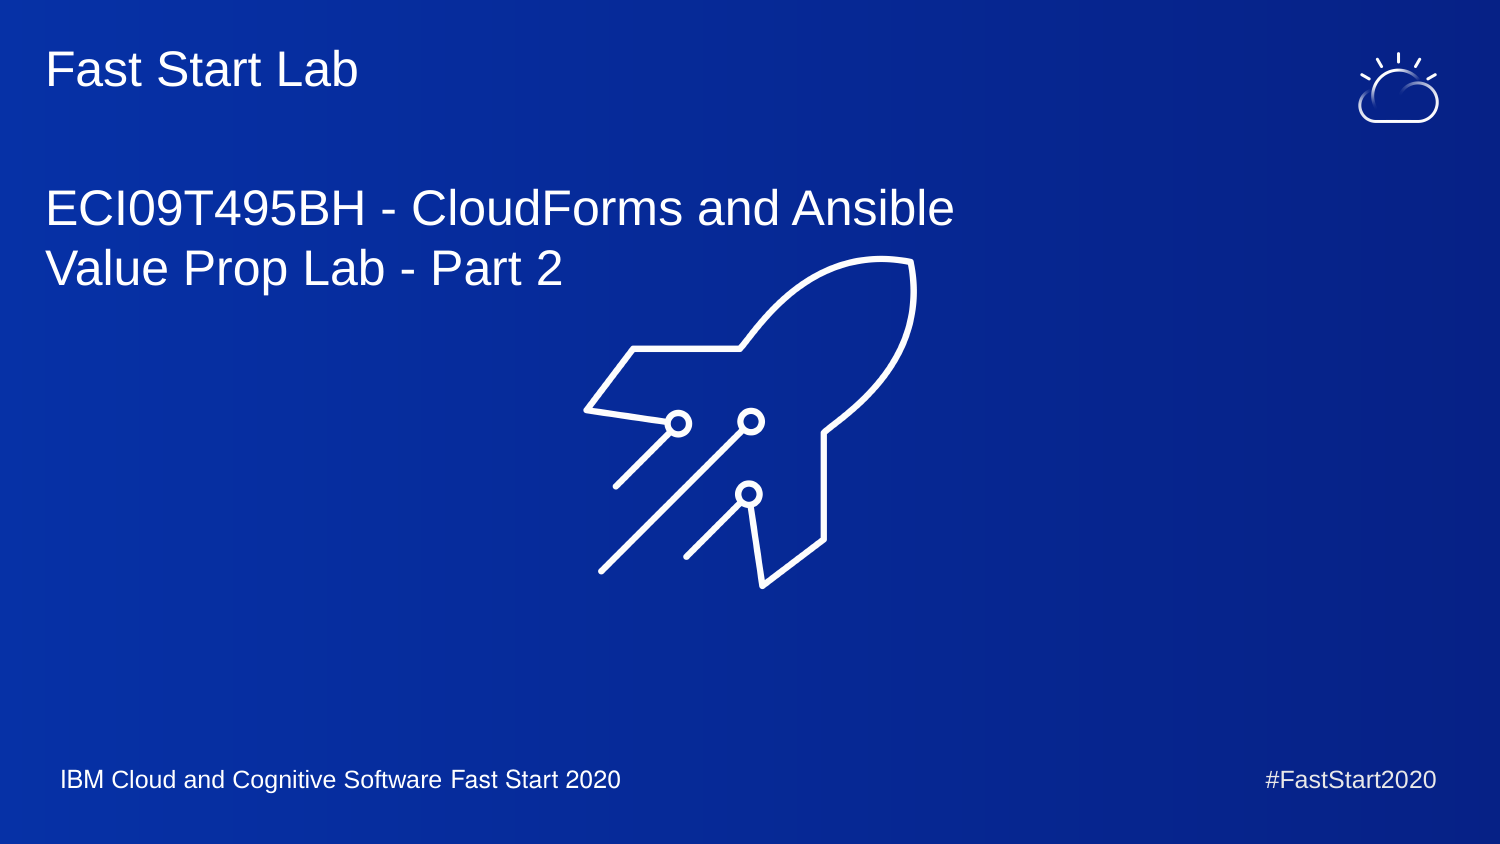

Fast Start Lab

ECI09T495BH - CloudForms and Ansible Value Prop Lab - Part 2